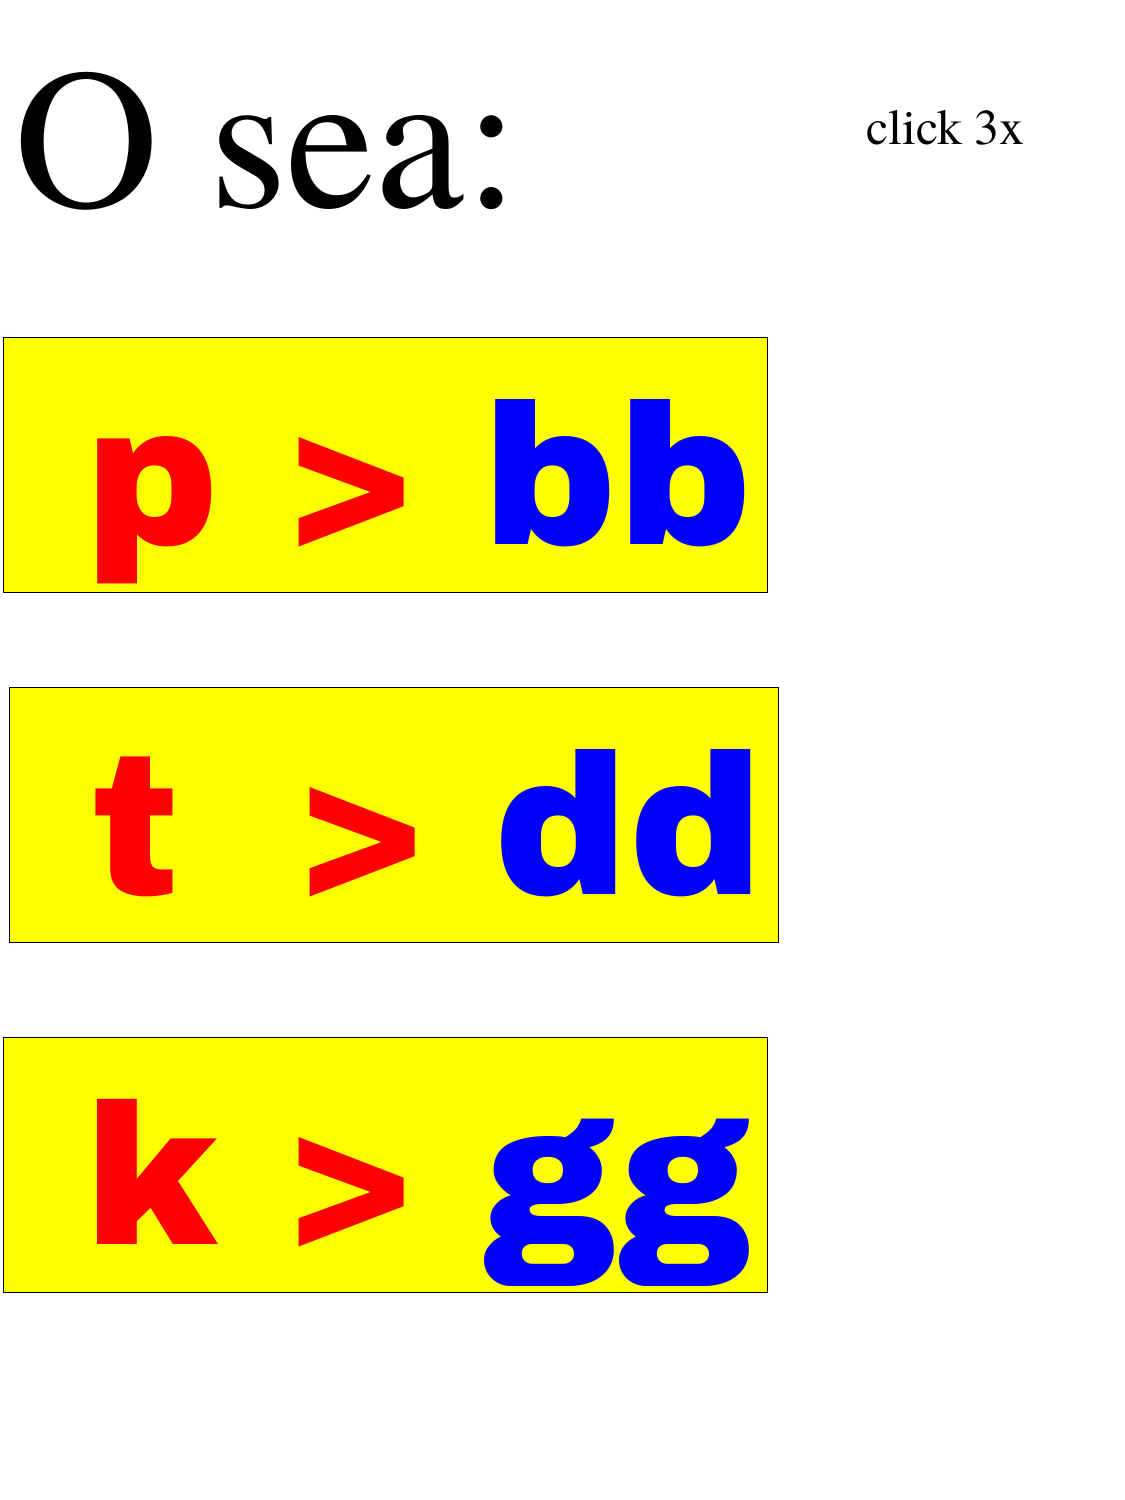

O sea:
click 3x
 p > bb
 t  > dd
 k > gg